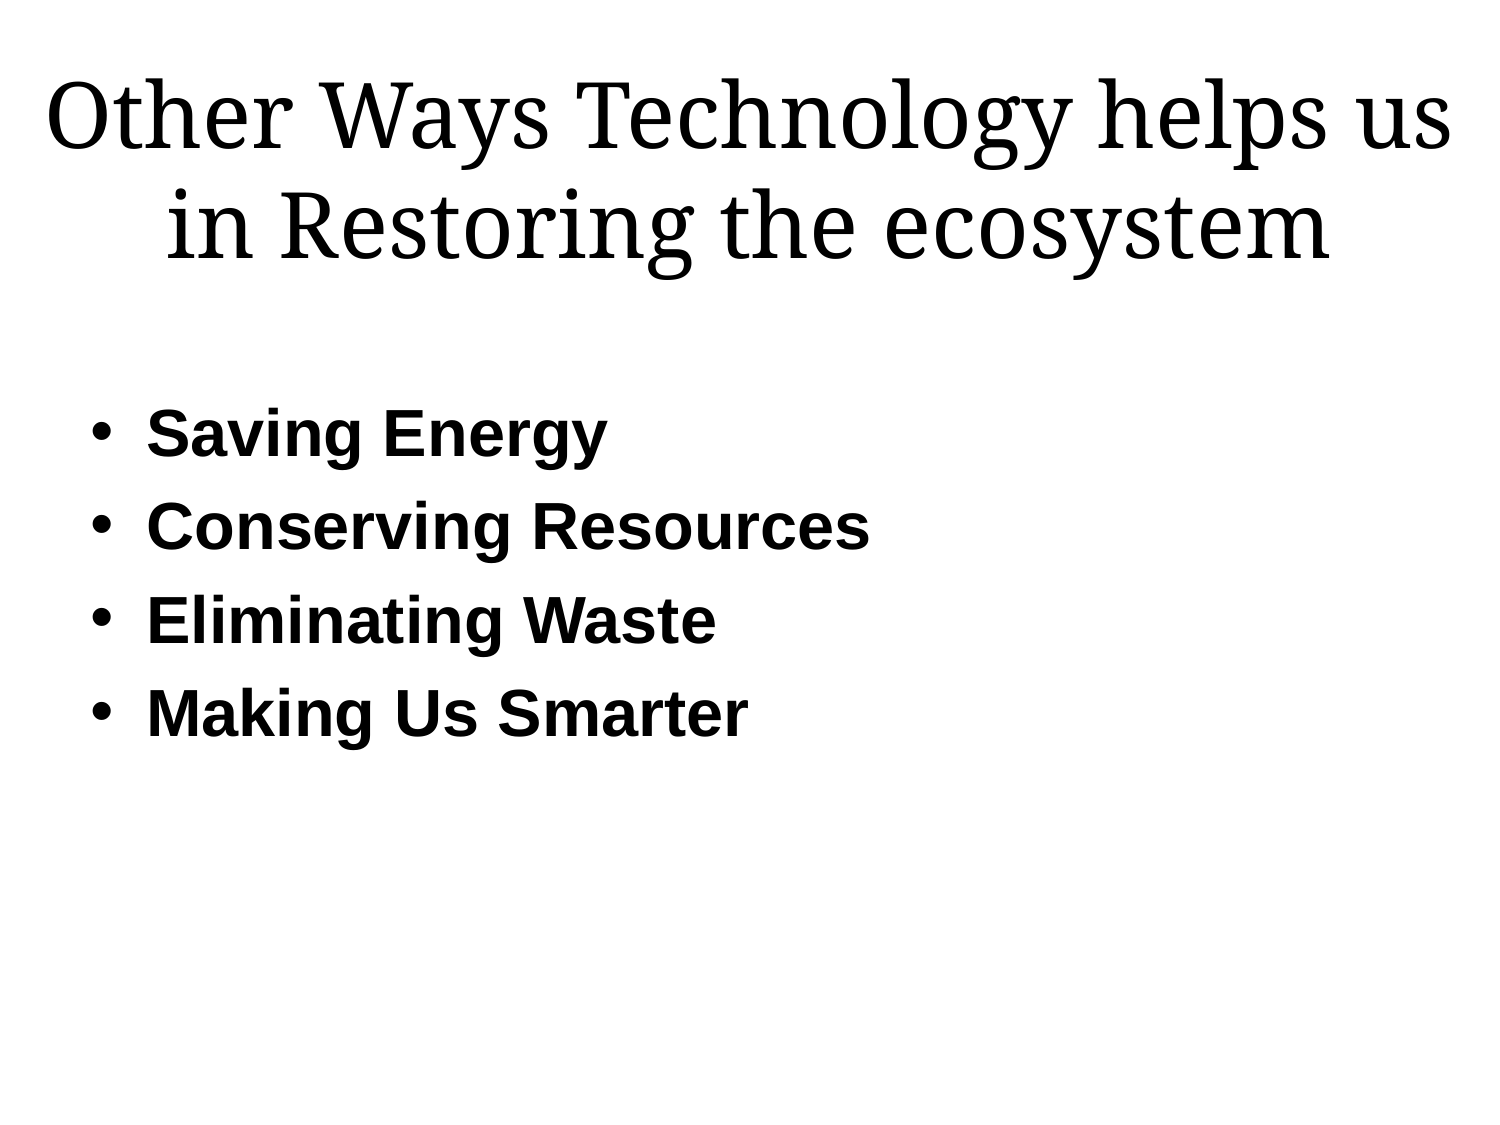

Other Ways Technology helps us in Restoring the ecosystem
Saving Energy
Conserving Resources
Eliminating Waste
Making Us Smarter